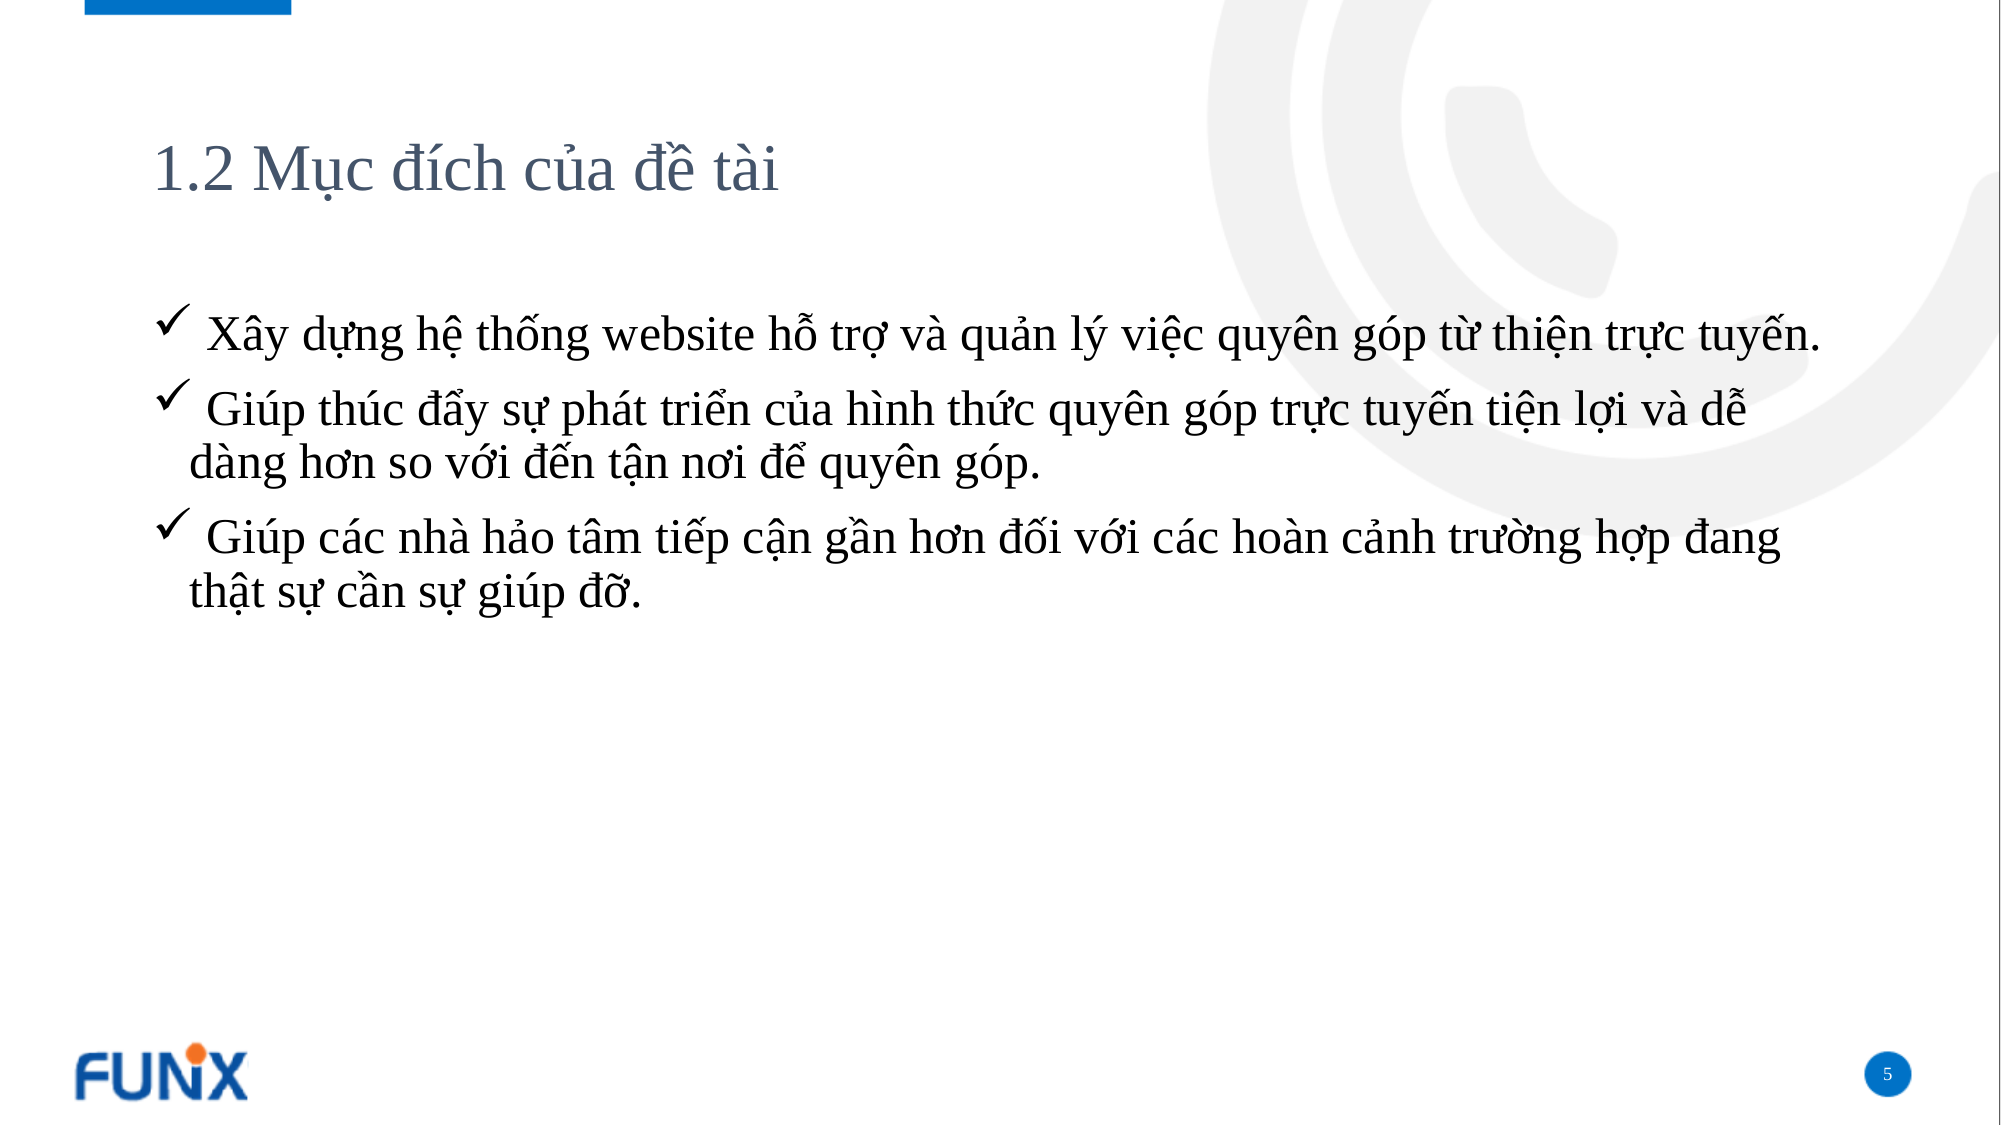

# 1.2 Mục đích của đề tài
 Xây dựng hệ thống website hỗ trợ và quản lý việc quyên góp từ thiện trực tuyến.
 Giúp thúc đẩy sự phát triển của hình thức quyên góp trực tuyến tiện lợi và dễ dàng hơn so với đến tận nơi để quyên góp.
 Giúp các nhà hảo tâm tiếp cận gần hơn đối với các hoàn cảnh trường hợp đang thật sự cần sự giúp đỡ.
5